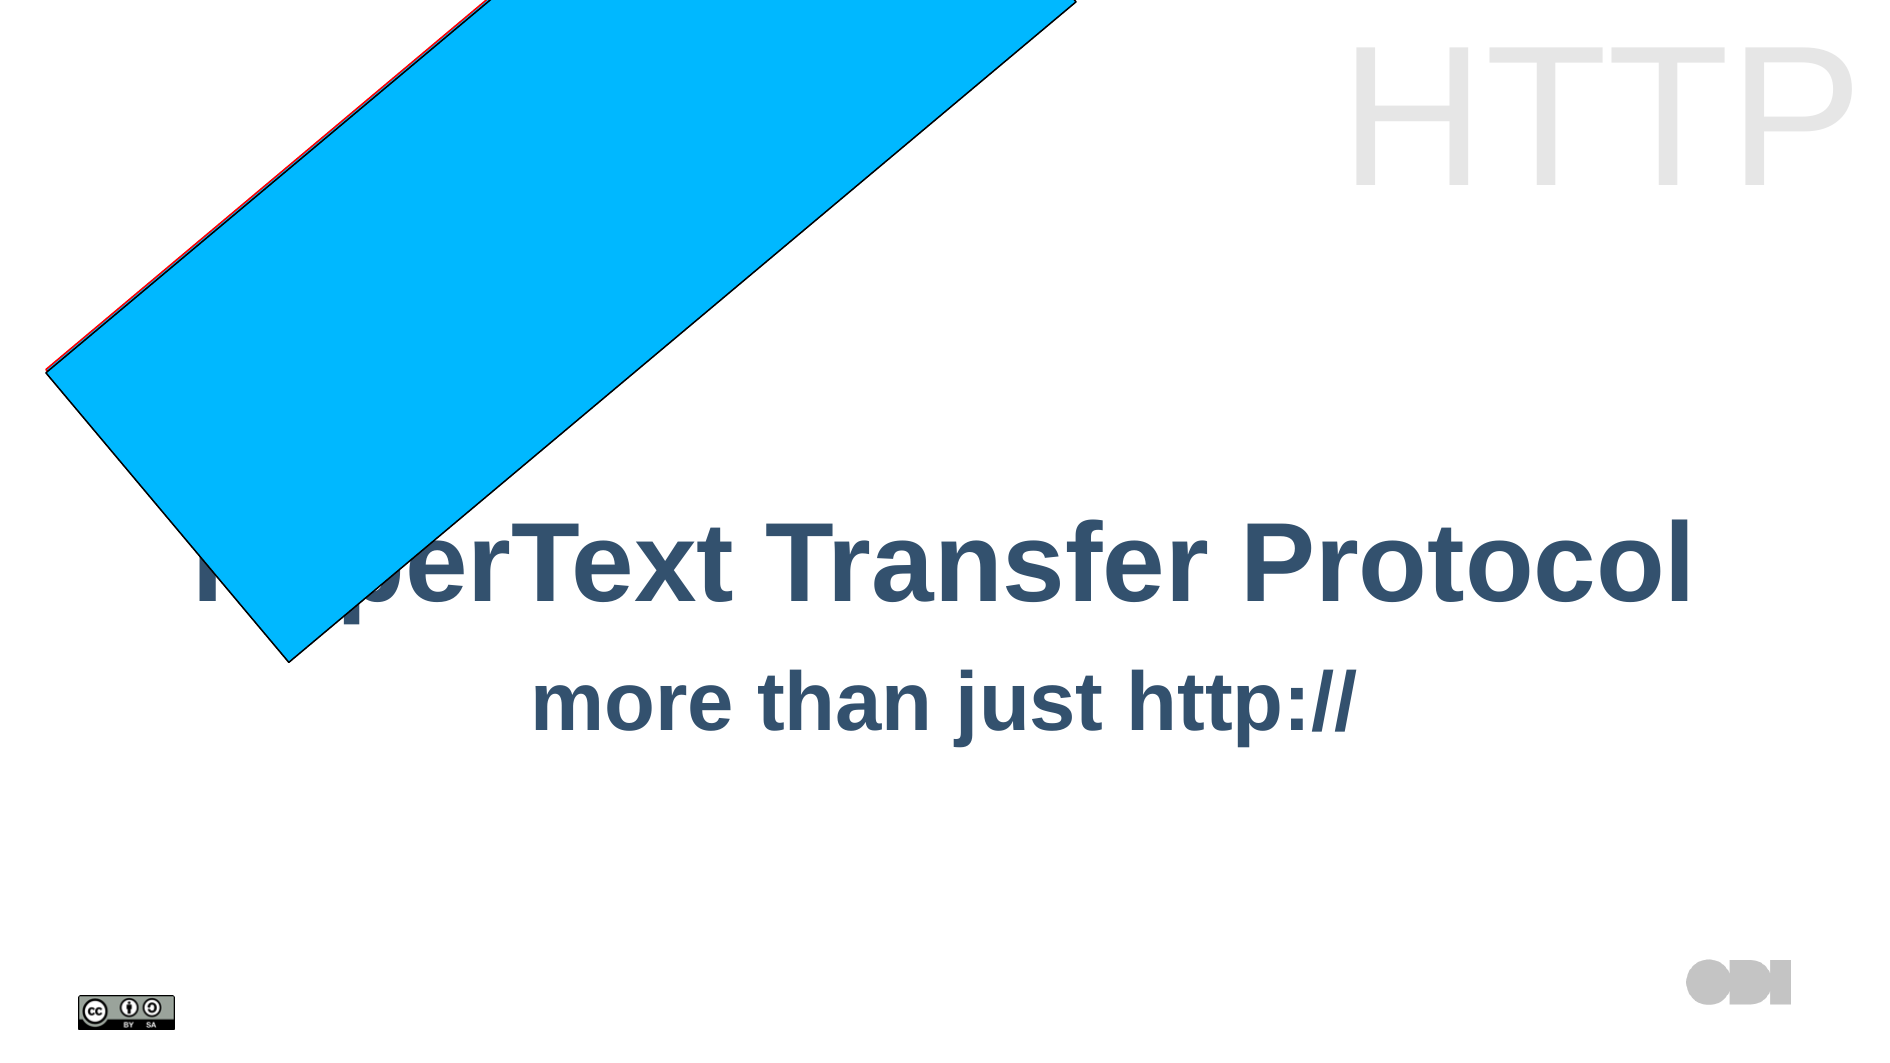

# HTTP

HTTP (Web), FTP, POP3, DNS
Application Layer
HyperText Transfer Protocol
more than just http://